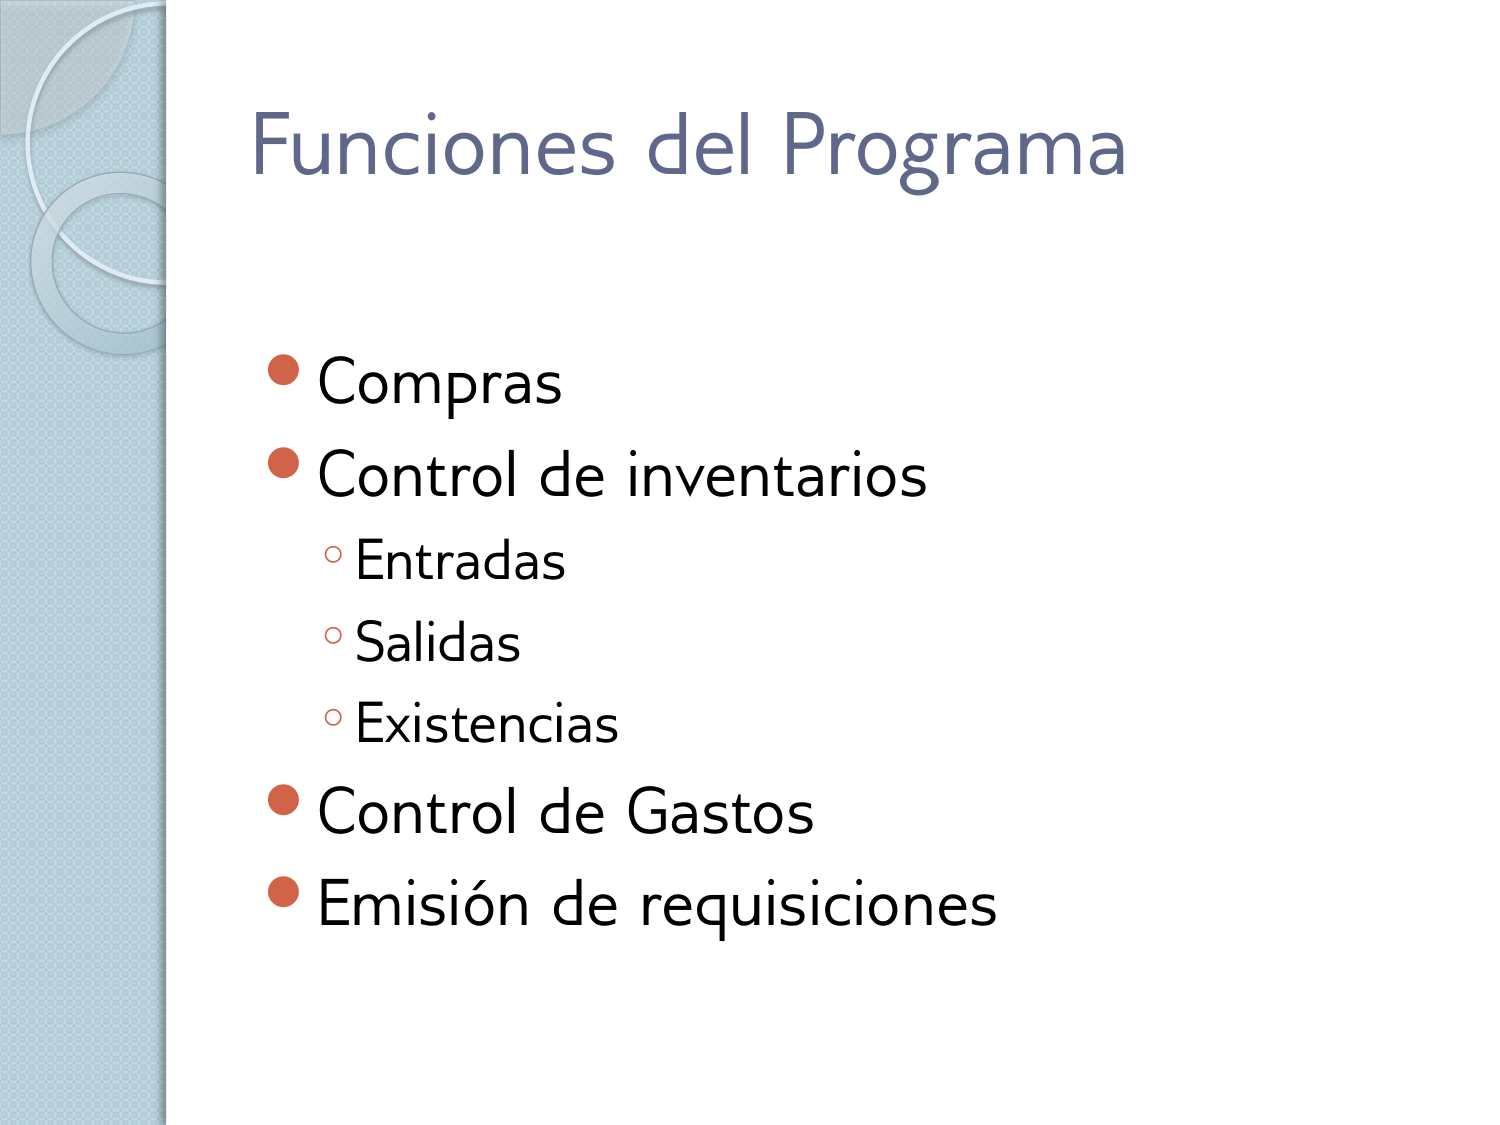

# Funciones del Programa

Compras
Control de inventarios
Entradas
Salidas
Existencias
Control de Gastos
Emisión de requisiciones